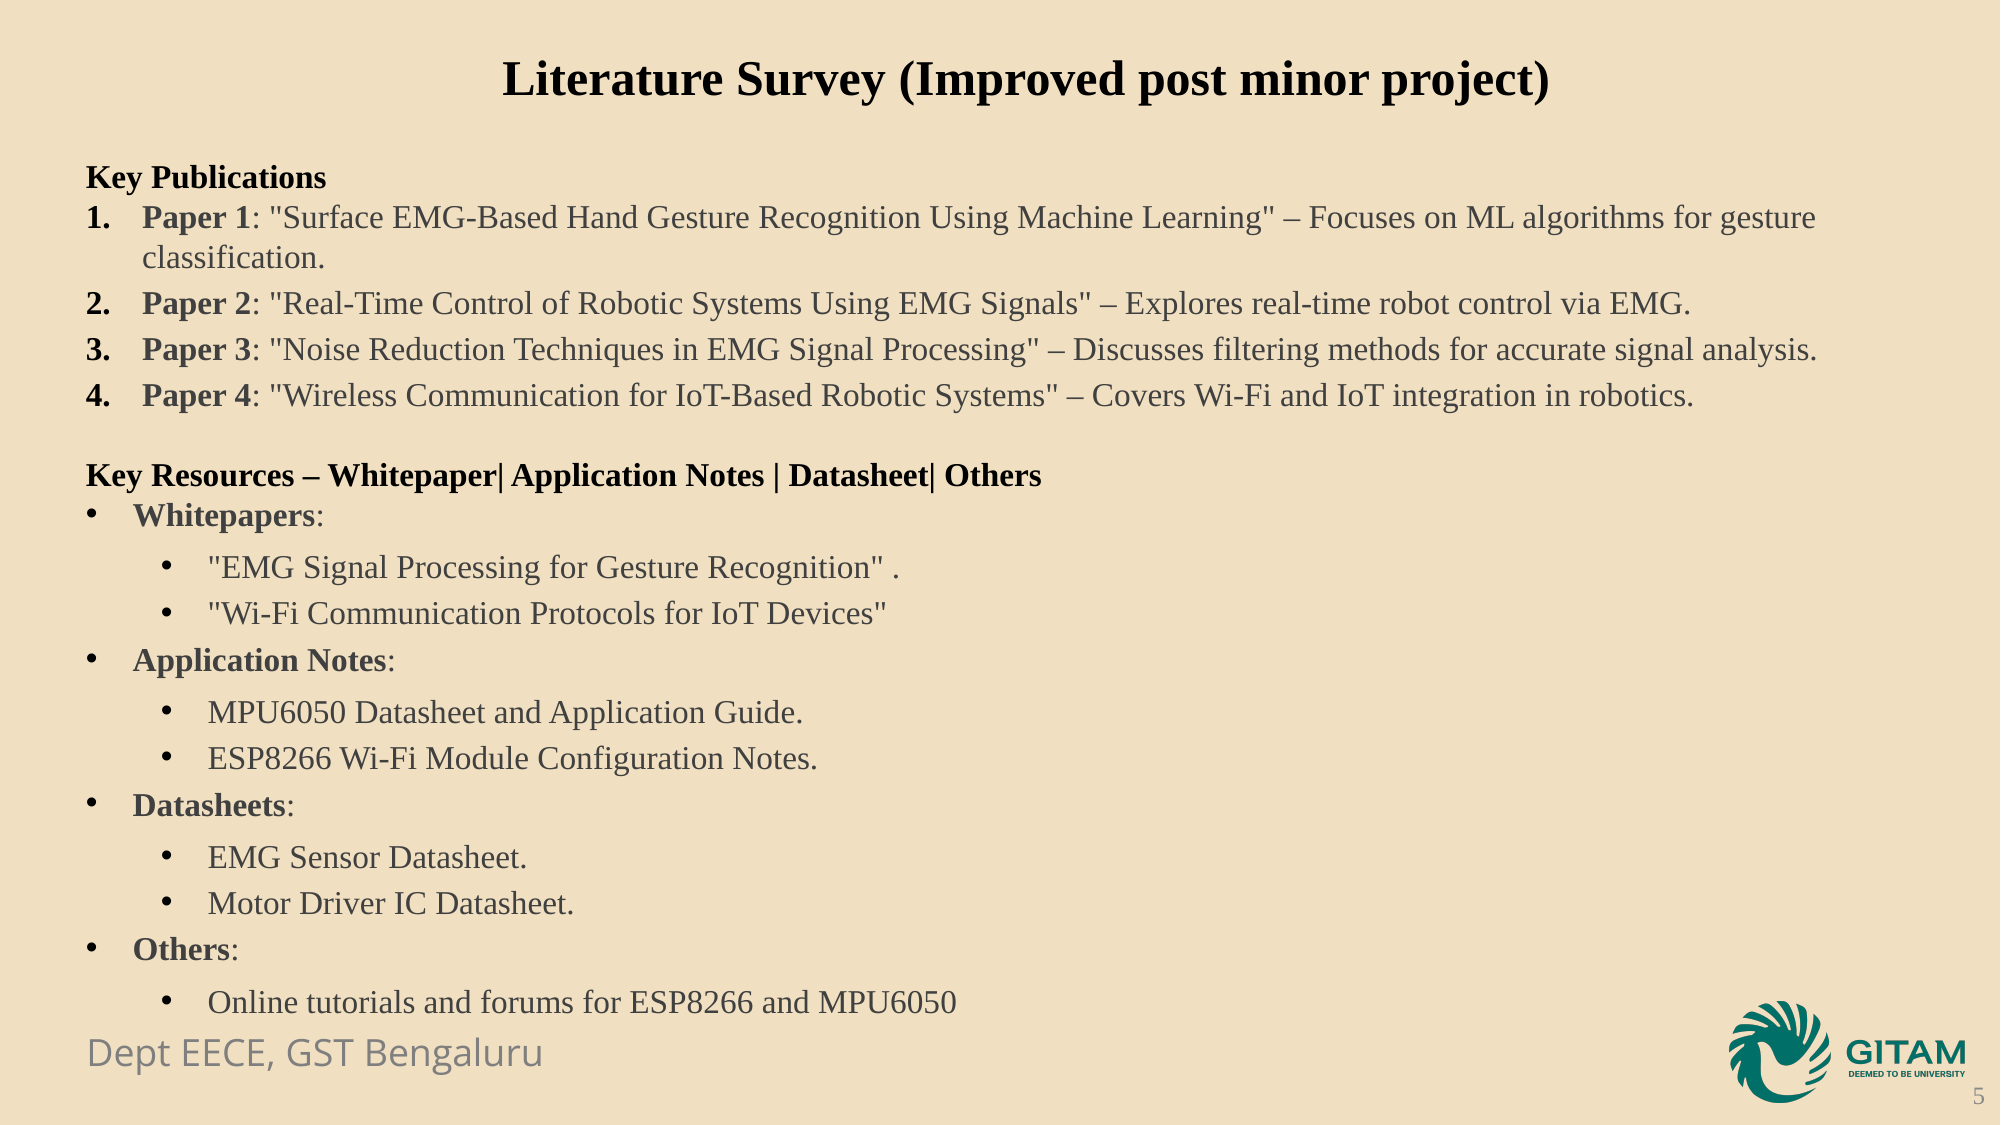

Literature Survey (Improved post minor project)

Key Publications
Paper 1: "Surface EMG-Based Hand Gesture Recognition Using Machine Learning" – Focuses on ML algorithms for gesture classification.
Paper 2: "Real-Time Control of Robotic Systems Using EMG Signals" – Explores real-time robot control via EMG.
Paper 3: "Noise Reduction Techniques in EMG Signal Processing" – Discusses filtering methods for accurate signal analysis.
Paper 4: "Wireless Communication for IoT-Based Robotic Systems" – Covers Wi-Fi and IoT integration in robotics.

Key Resources – Whitepaper| Application Notes | Datasheet| Others
Whitepapers:
"EMG Signal Processing for Gesture Recognition" .
"Wi-Fi Communication Protocols for IoT Devices"
Application Notes:
MPU6050 Datasheet and Application Guide.
ESP8266 Wi-Fi Module Configuration Notes.
Datasheets:
EMG Sensor Datasheet.
Motor Driver IC Datasheet.
Others:
Online tutorials and forums for ESP8266 and MPU6050

5